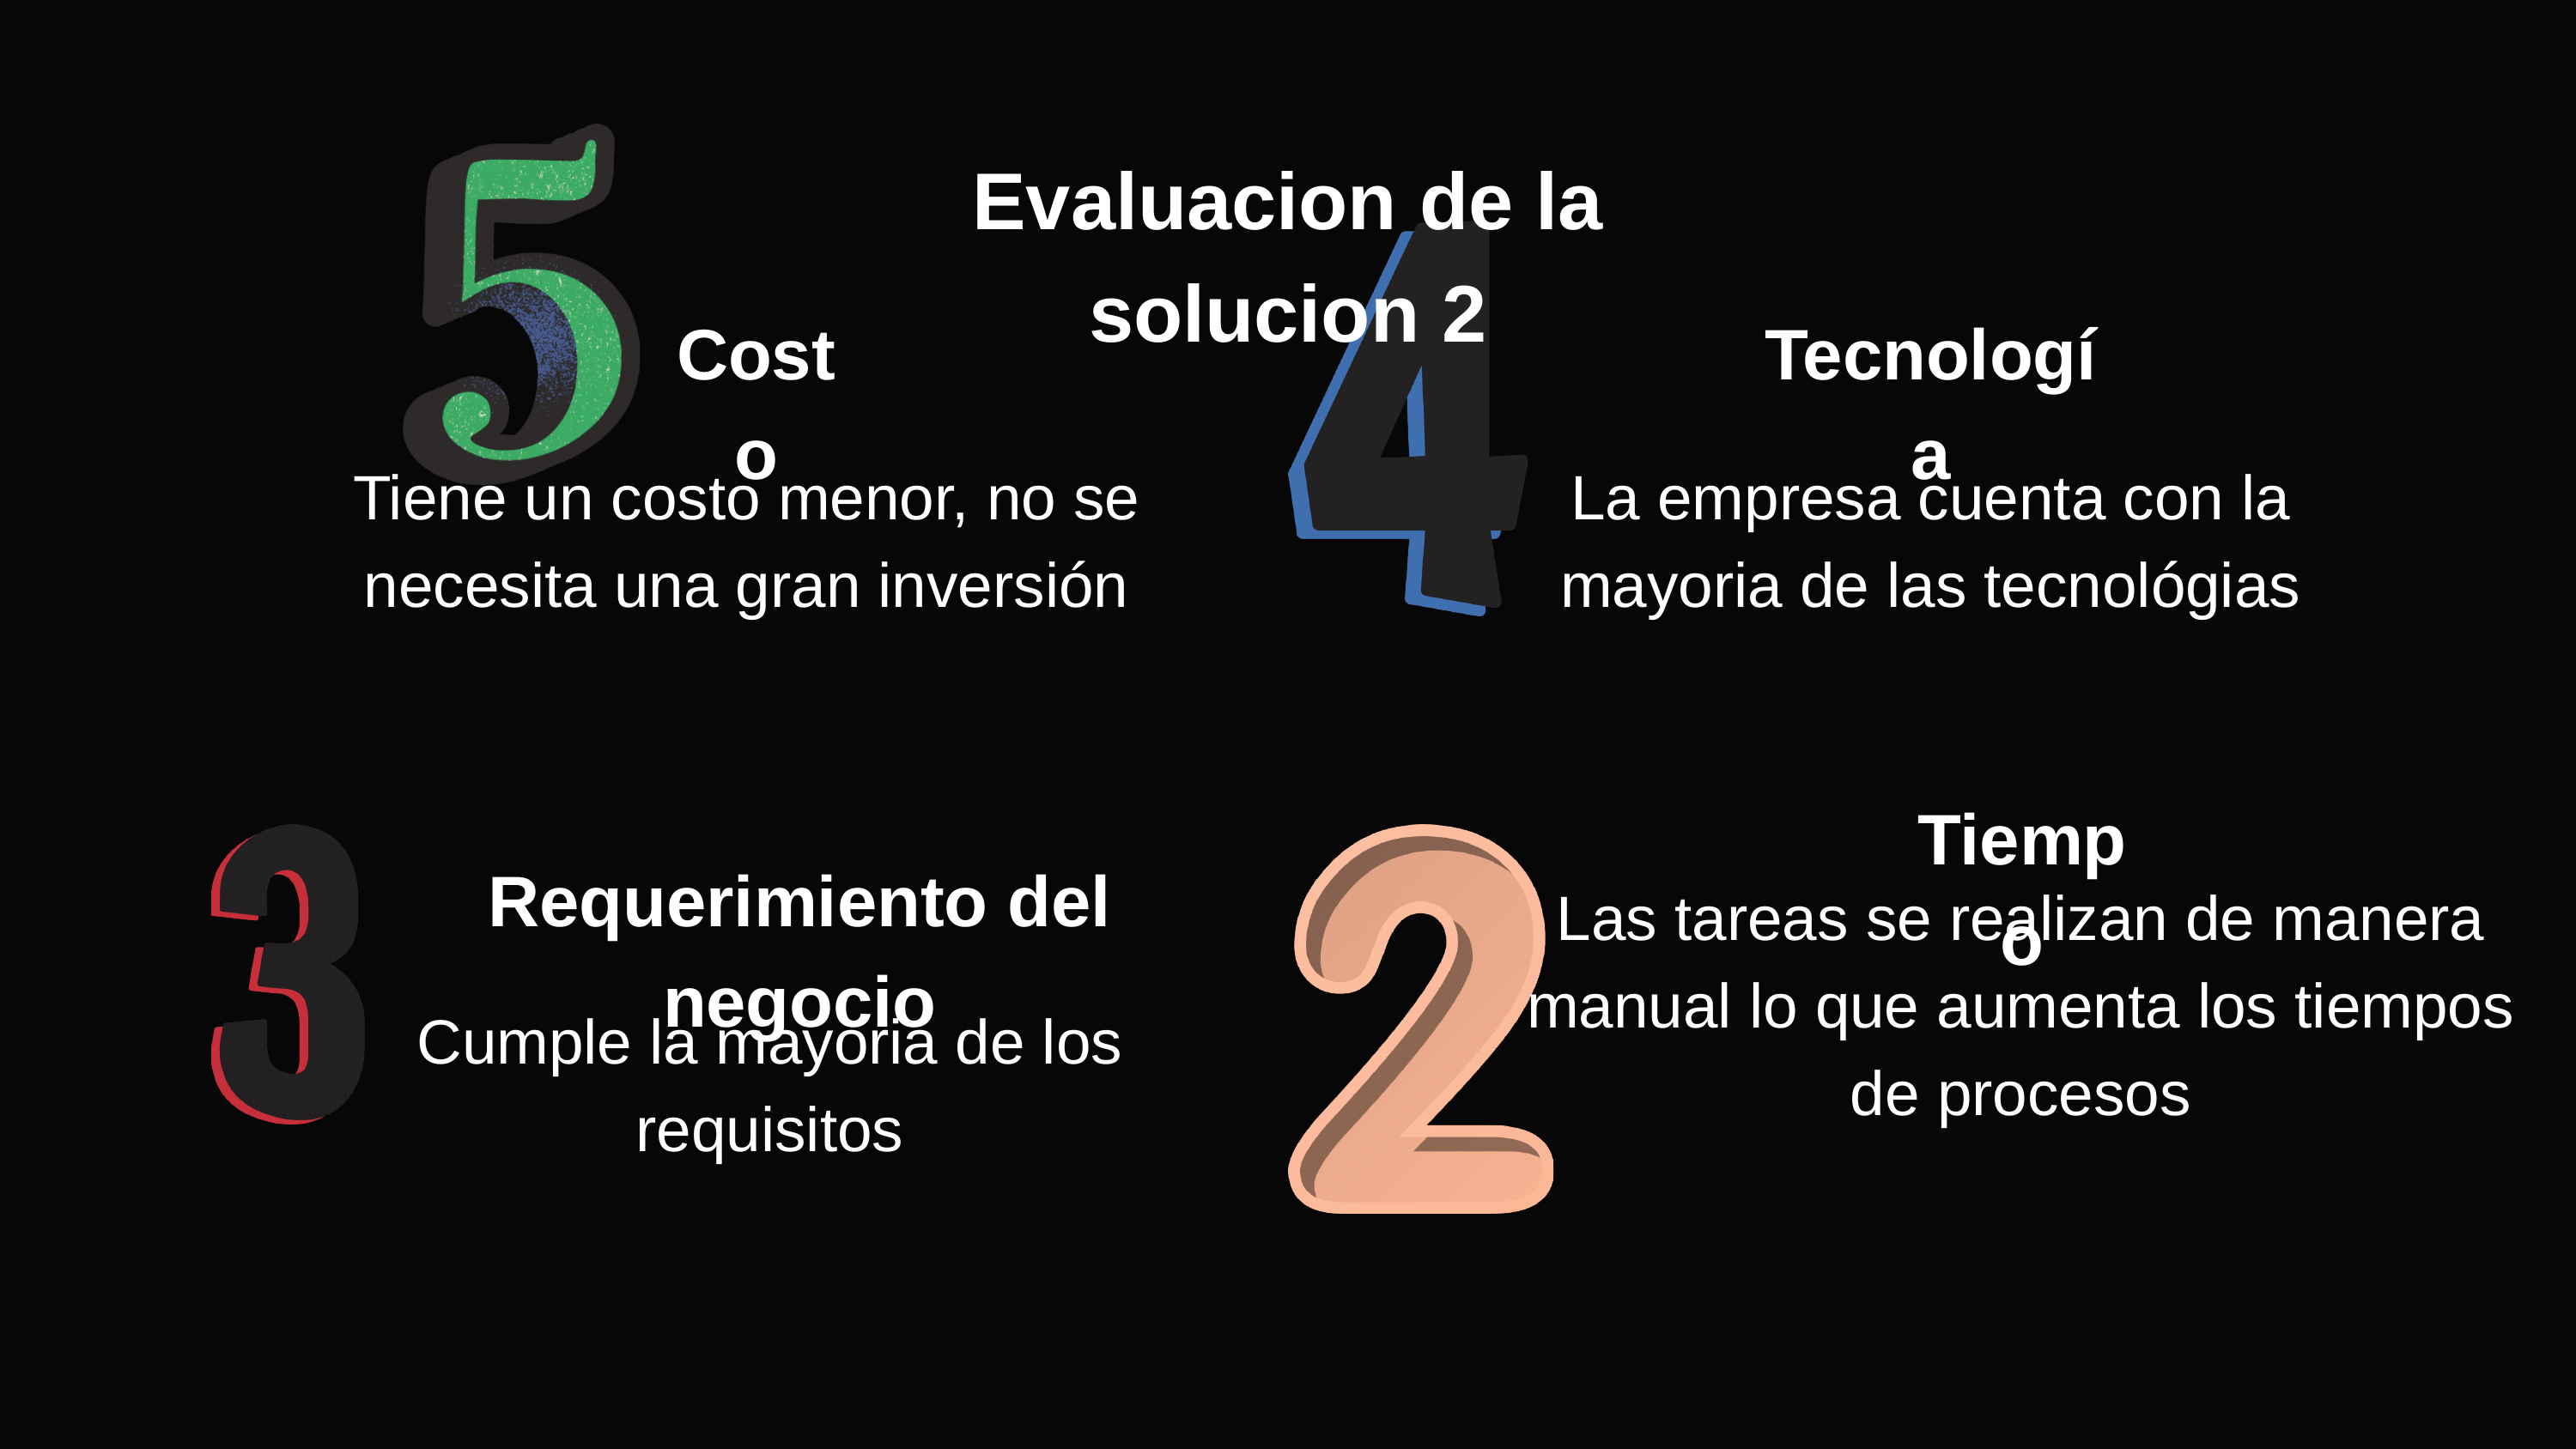

Evaluacion de la solucion 2

Costo
Tecnología
Tiene un costo menor, no se necesita una gran inversión
La empresa cuenta con la mayoria de las tecnológias
Tiempo

Requerimiento del negocio
Las tareas se realizan de manera manual lo que aumenta los tiempos de procesos
Cumple la mayoria de los requisitos